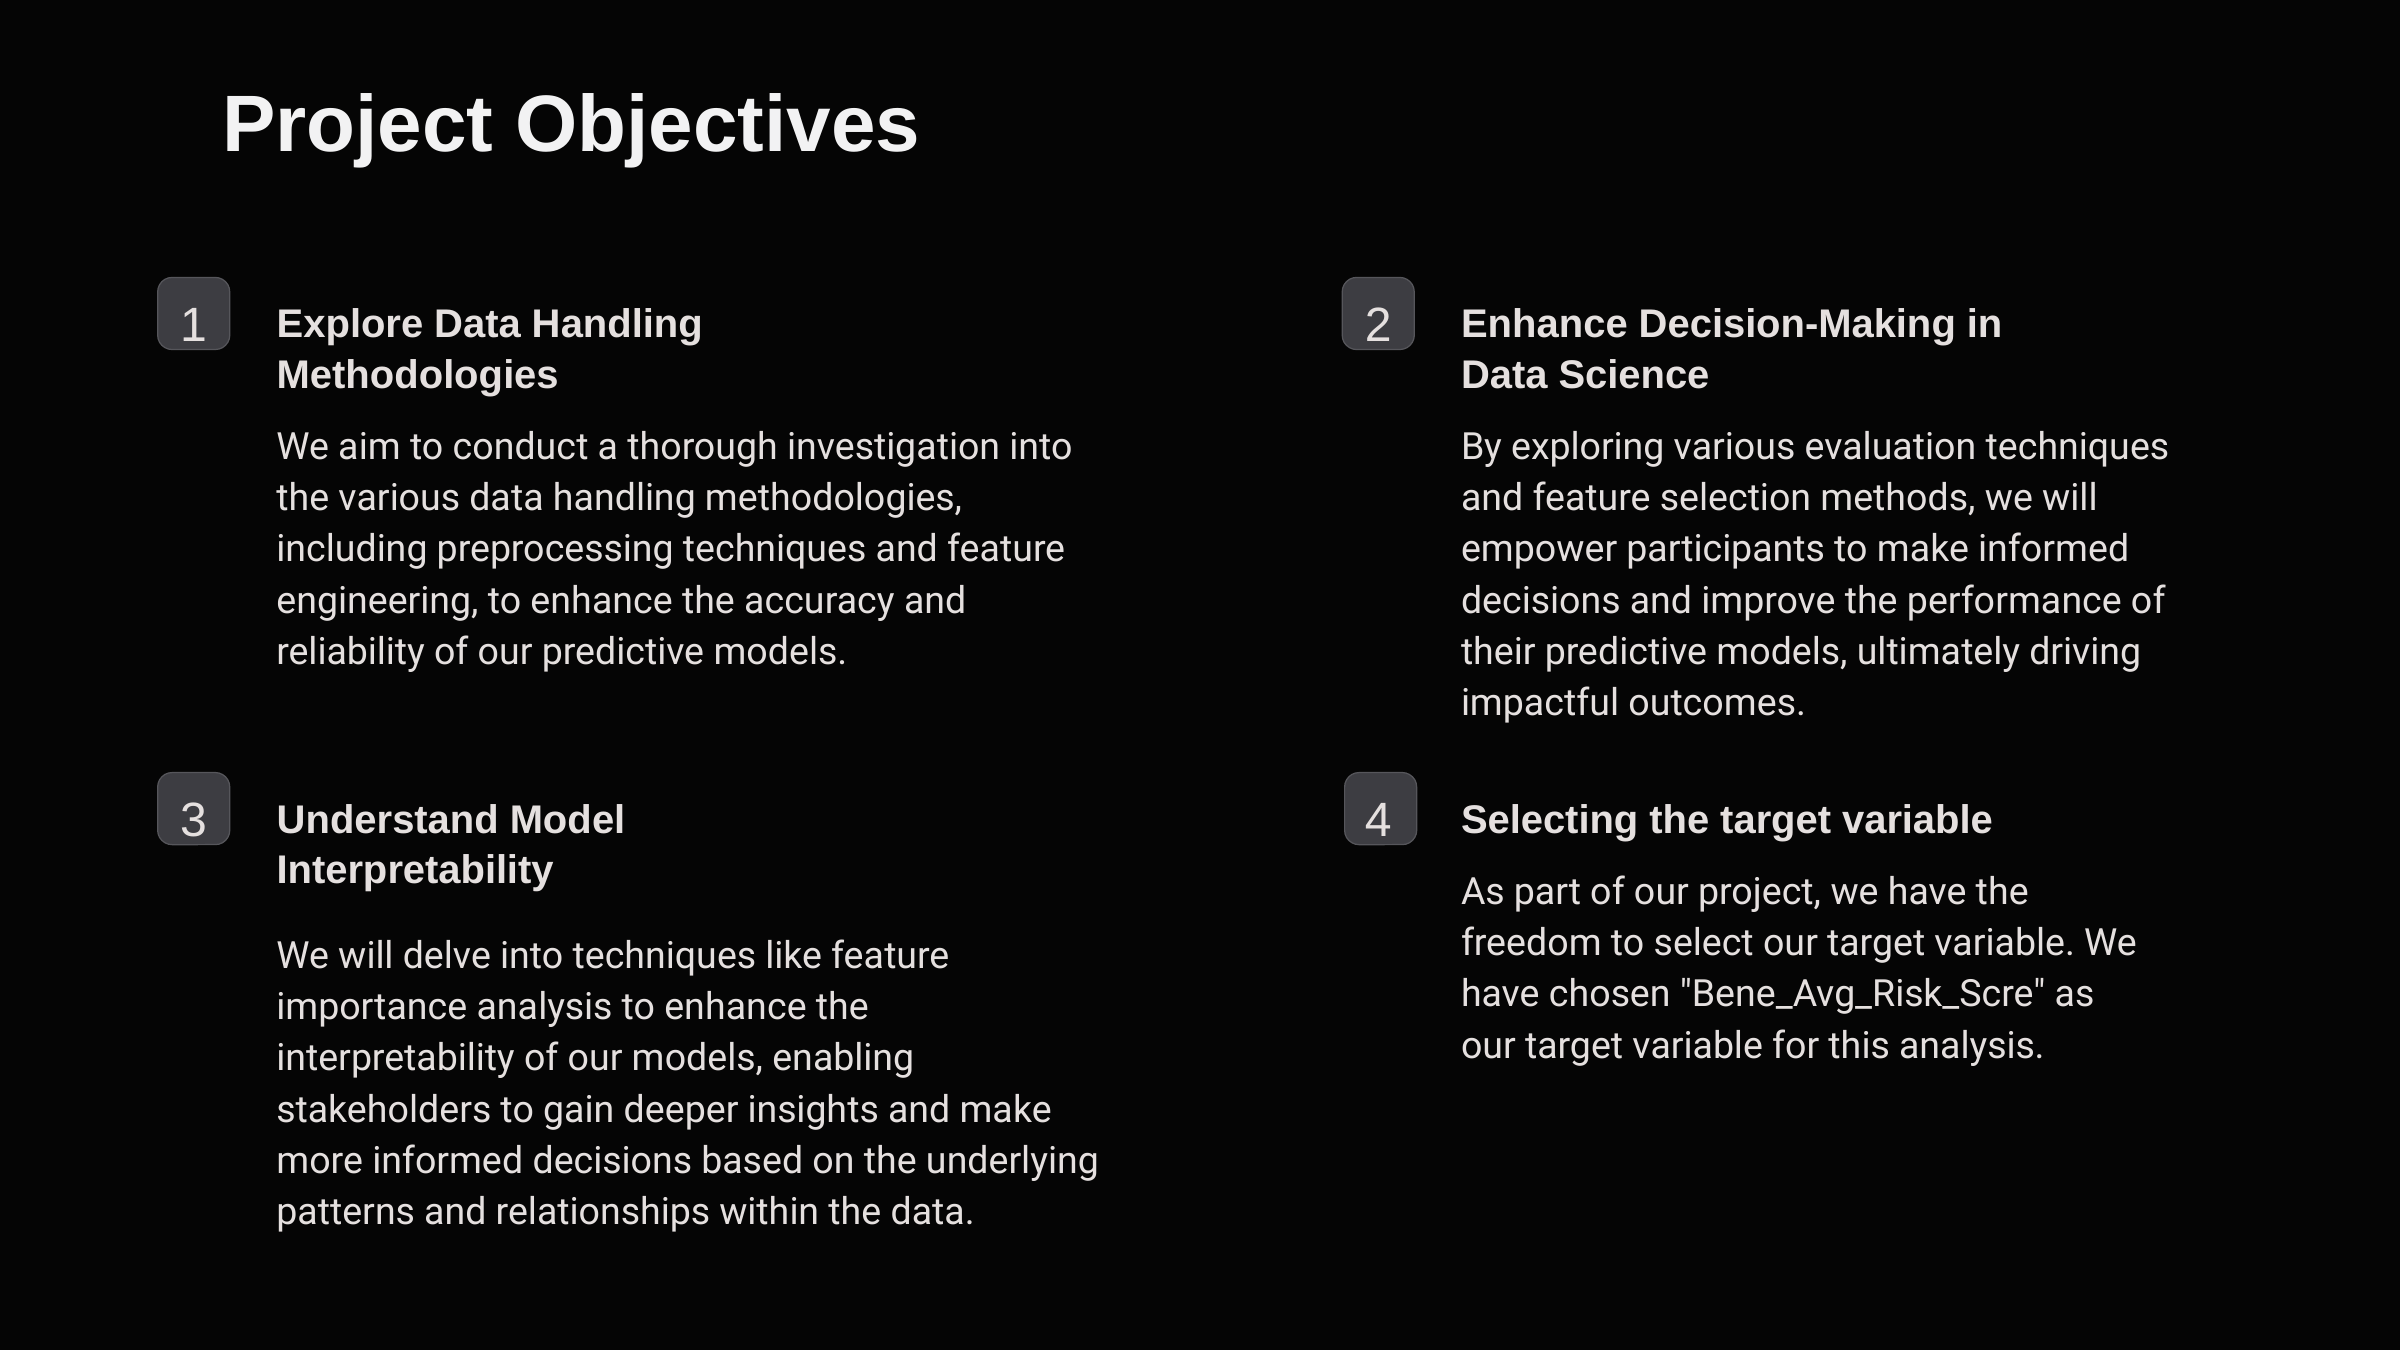

Project Objectives

1
2
Explore Data Handling Methodologies
Enhance Decision-Making in Data Science
We aim to conduct a thorough investigation into the various data handling methodologies, including preprocessing techniques and feature engineering, to enhance the accuracy and reliability of our predictive models.
By exploring various evaluation techniques and feature selection methods, we will empower participants to make informed decisions and improve the performance of their predictive models, ultimately driving impactful outcomes.

3
4
Understand Model Interpretability
Selecting the target variable
As part of our project, we have the freedom to select our target variable. We have chosen "Bene_Avg_Risk_Scre" as our target variable for this analysis.
We will delve into techniques like feature importance analysis to enhance the interpretability of our models, enabling stakeholders to gain deeper insights and make more informed decisions based on the underlying patterns and relationships within the data.